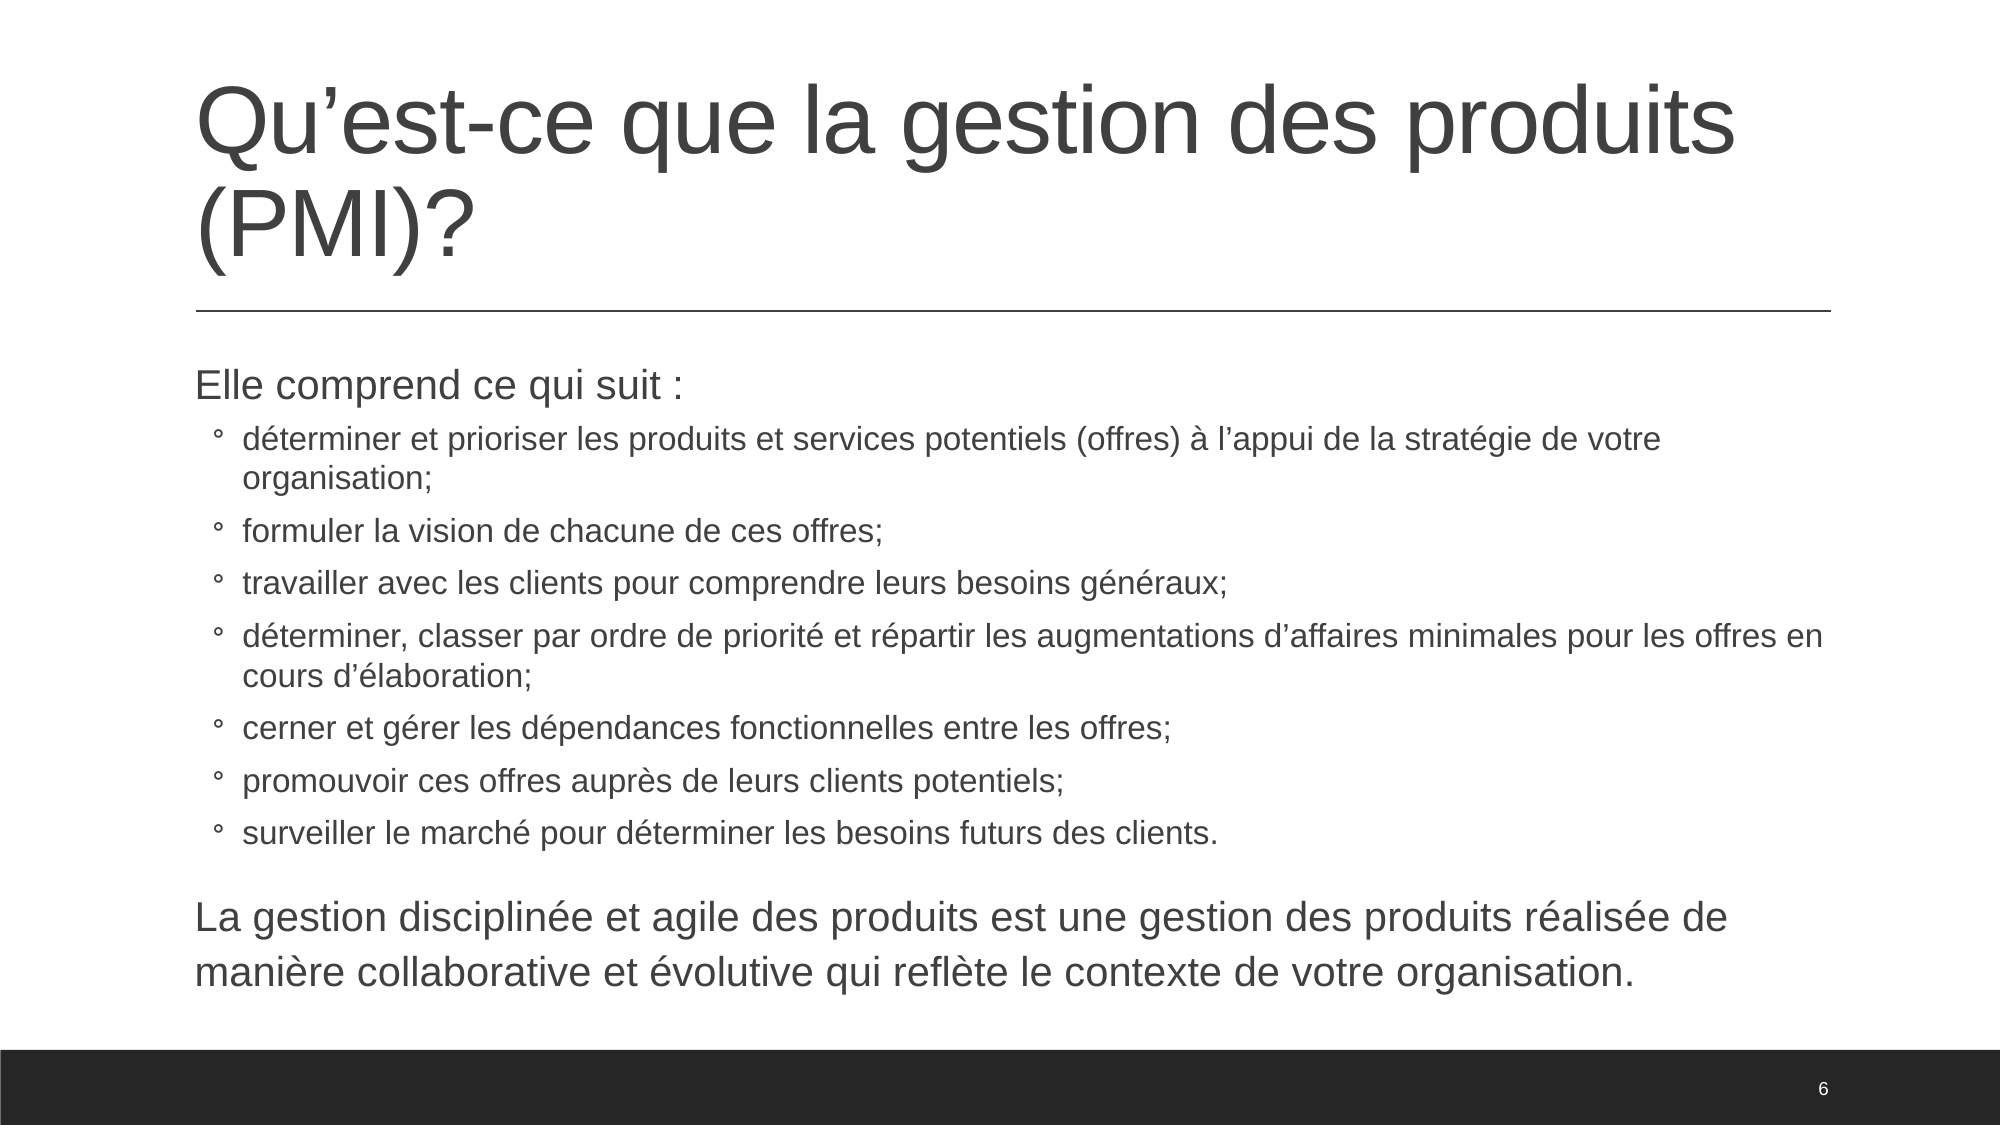

# Qu’est-ce que la gestion des produits (PMI)?
Elle comprend ce qui suit :
déterminer et prioriser les produits et services potentiels (offres) à l’appui de la stratégie de votre organisation;
formuler la vision de chacune de ces offres;
travailler avec les clients pour comprendre leurs besoins généraux;
déterminer, classer par ordre de priorité et répartir les augmentations d’affaires minimales pour les offres en cours d’élaboration;
cerner et gérer les dépendances fonctionnelles entre les offres;
promouvoir ces offres auprès de leurs clients potentiels;
surveiller le marché pour déterminer les besoins futurs des clients.
La gestion disciplinée et agile des produits est une gestion des produits réalisée de manière collaborative et évolutive qui reflète le contexte de votre organisation.
6